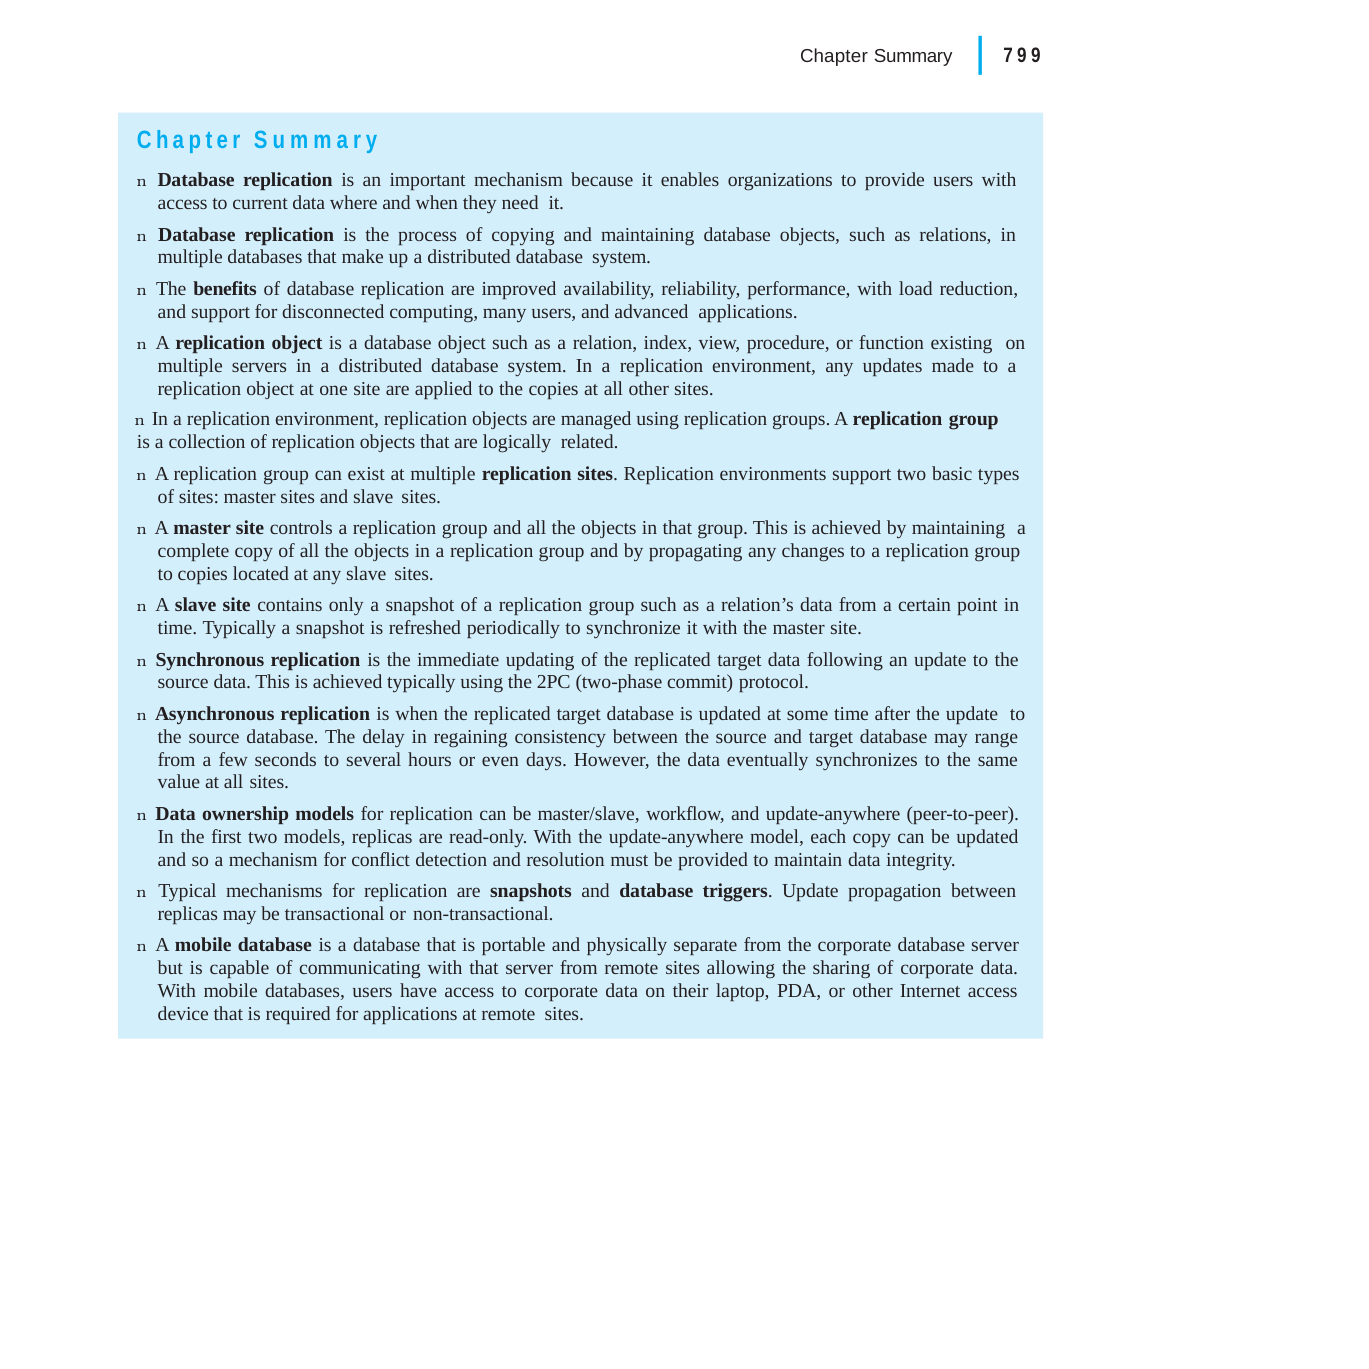

|
Chapter Summary	799
Chapter Summary
n Database replication is an important mechanism because it enables organizations to provide users with  access to current data where and when they need it.
n Database replication is the process of copying and maintaining database objects, such as relations, in  multiple databases that make up a distributed database system.
n The benefits of database replication are improved availability, reliability, performance, with load reduction,  and support for disconnected computing, many users, and advanced applications.
n A replication object is a database object such as a relation, index, view, procedure, or function existing  on multiple servers in a distributed database system. In a replication environment, any updates made to a  replication object at one site are applied to the copies at all other sites.
n In a replication environment, replication objects are managed using replication groups. A replication group
is a collection of replication objects that are logically related.
n A replication group can exist at multiple replication sites. Replication environments support two basic types  of sites: master sites and slave sites.
n A master site controls a replication group and all the objects in that group. This is achieved by maintaining  a complete copy of all the objects in a replication group and by propagating any changes to a replication group  to copies located at any slave sites.
n A slave site contains only a snapshot of a replication group such as a relation’s data from a certain point in  time. Typically a snapshot is refreshed periodically to synchronize it with the master site.
n Synchronous replication is the immediate updating of the replicated target data following an update to the  source data. This is achieved typically using the 2PC (two-phase commit) protocol.
n Asynchronous replication is when the replicated target database is updated at some time after the update  to the source database. The delay in regaining consistency between the source and target database may range  from a few seconds to several hours or even days. However, the data eventually synchronizes to the same  value at all sites.
n Data ownership models for replication can be master/slave, workflow, and update-anywhere (peer-to-peer).  In the first two models, replicas are read-only. With the update-anywhere model, each copy can be updated  and so a mechanism for conflict detection and resolution must be provided to maintain data integrity.
n Typical mechanisms for replication are snapshots and database triggers. Update propagation between  replicas may be transactional or non-transactional.
n A mobile database is a database that is portable and physically separate from the corporate database server  but is capable of communicating with that server from remote sites allowing the sharing of corporate data.  With mobile databases, users have access to corporate data on their laptop, PDA, or other Internet access  device that is required for applications at remote sites.